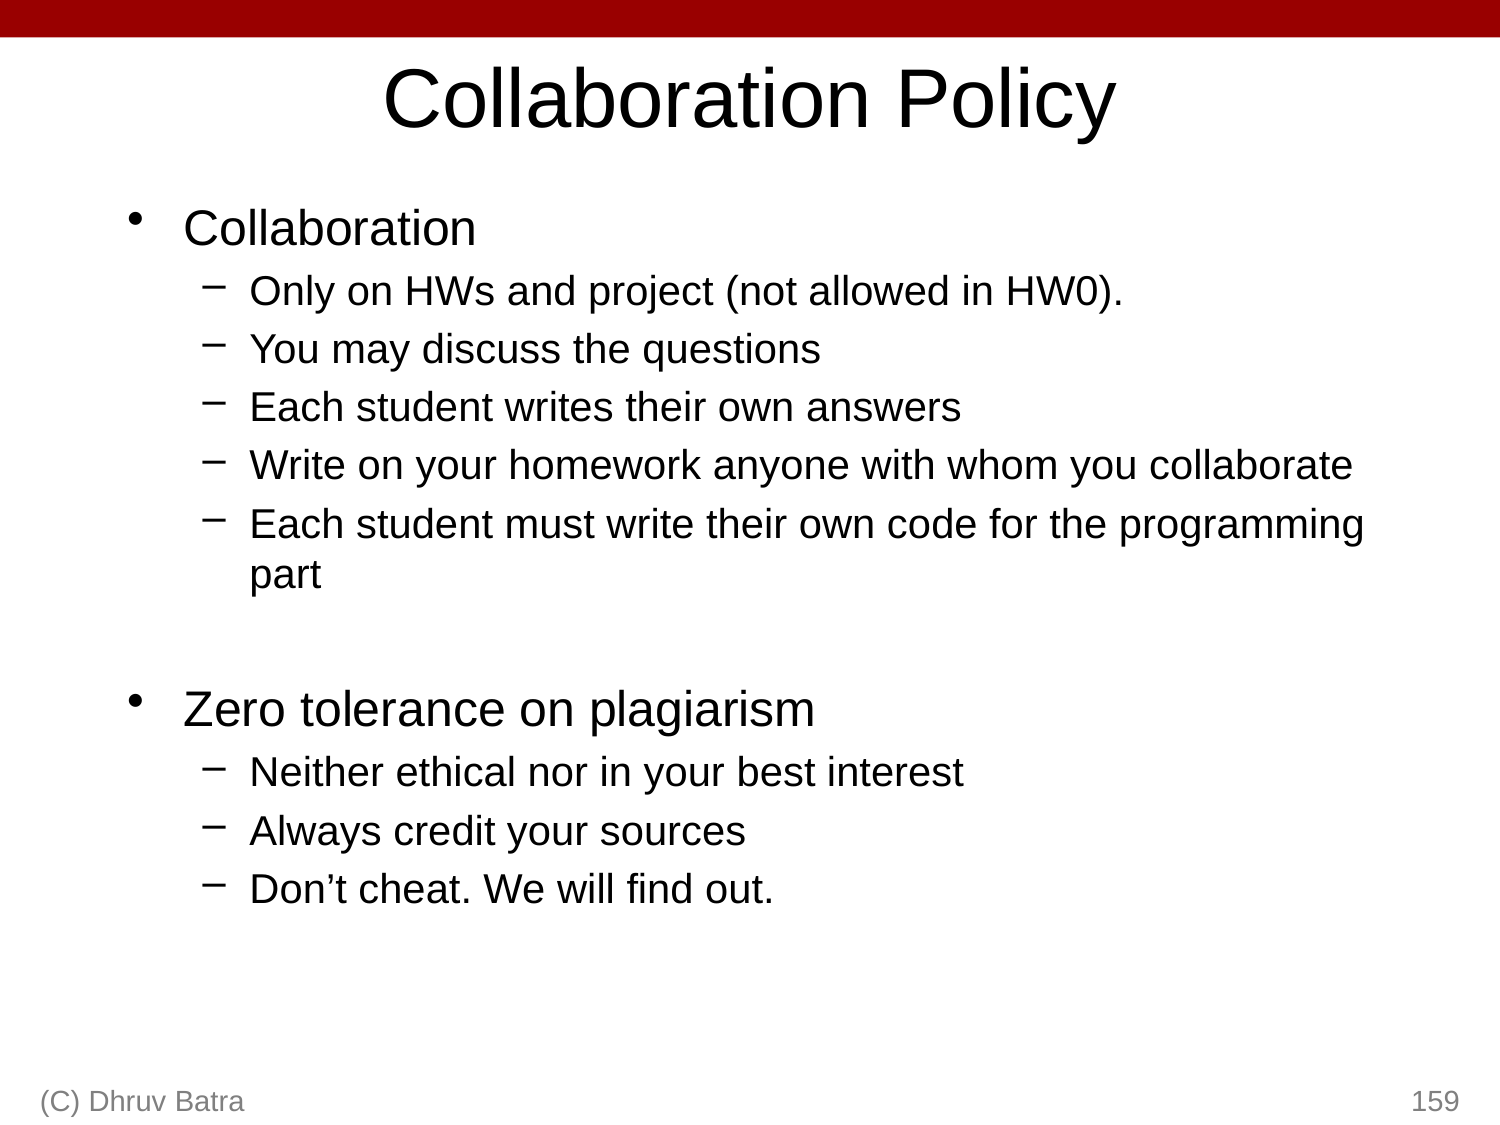

# Collaboration Policy
Collaboration
Only on HWs and project (not allowed in HW0).
You may discuss the questions
Each student writes their own answers
Write on your homework anyone with whom you collaborate
Each student must write their own code for the programming part

Zero tolerance on plagiarism
Neither ethical nor in your best interest
Always credit your sources
Don’t cheat. We will find out.

(C) Dhruv Batra
159